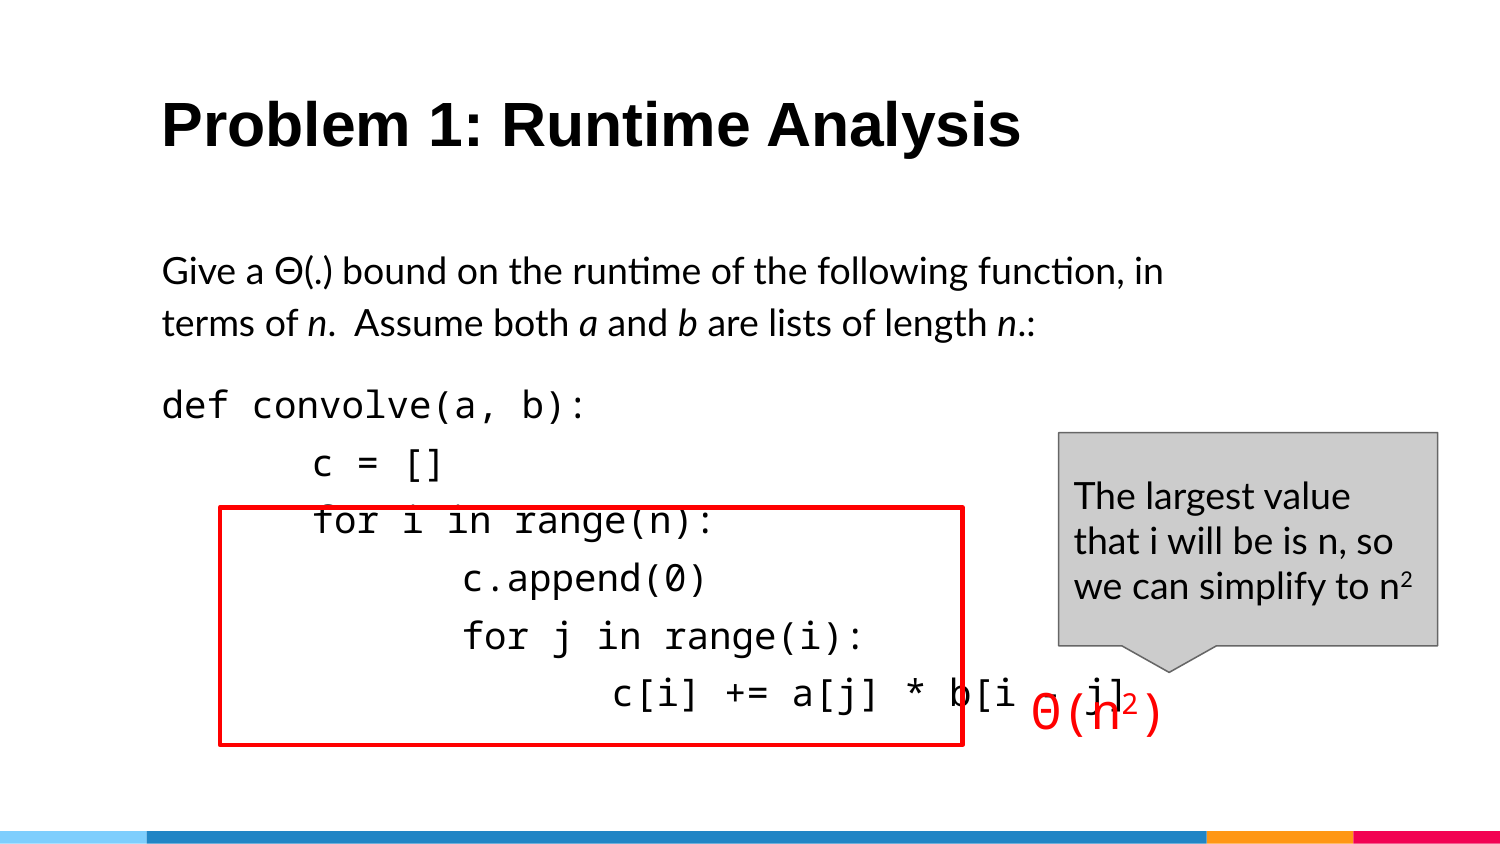

# Problem 1: Runtime Analysis
Give a Θ(.) bound on the runtime of the following function, in terms of n.  Assume both a and b are lists of length n.:

def convolve(a, b):
	c = []
	for i in range(n):
		c.append(0)
		for j in range(i):
			c[i] += a[j] * b[i - j]

The largest value that i will be is n, so we can simplify to n2

Θ(n2)